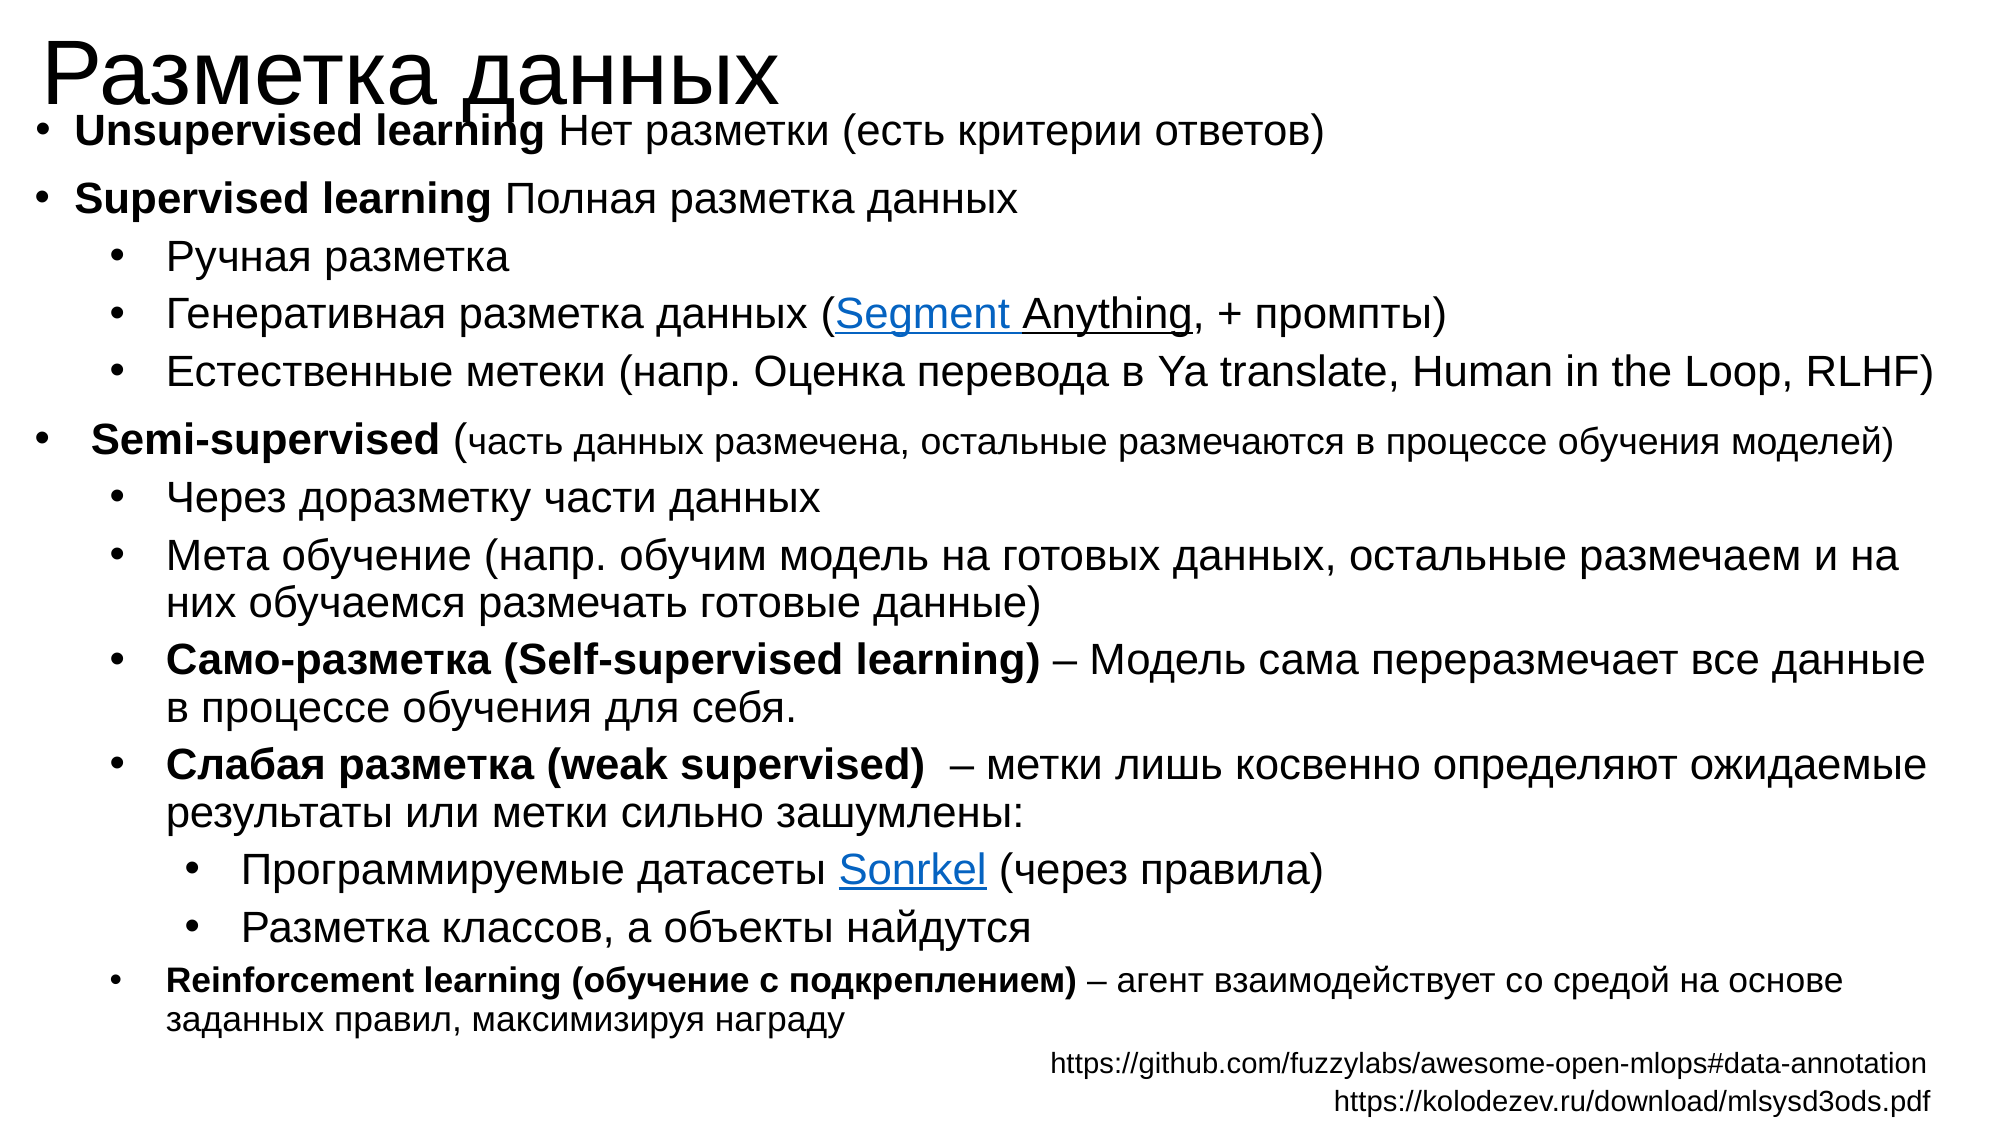

# Разметка данных
Unsupervised learning Нет разметки (есть критерии ответов)
Supervised learning Полная разметка данных
Ручная разметка
Генеративная разметка данных (Segment Anything, + промпты)
Естественные метеки (напр. Оценка перевода в Ya translate, Human in the Loop, RLHF)
Semi-supervised (часть данных размечена, остальные размечаются в процессе обучения моделей)
Через доразметку части данных
Мета обучение (напр. обучим модель на готовых данных, остальные размечаем и на них обучаемся размечать готовые данные)
Само-разметка (Self-supervised learning) – Модель сама переразмечает все данные в процессе обучения для себя.
Слабая разметка (weak supervised)  – метки лишь косвенно определяют ожидаемые результаты или метки сильно зашумлены:
Программируемые датасеты Sonrkel (через правила)
Разметка классов, а объекты найдутся
Reinforcement learning (обучение с подкреплением) – агент взаимодействует со средой на основе заданных правил, максимизируя награду

https://github.com/fuzzylabs/awesome-open-mlops#data-annotation
https://kolodezev.ru/download/mlsysd3ods.pdf